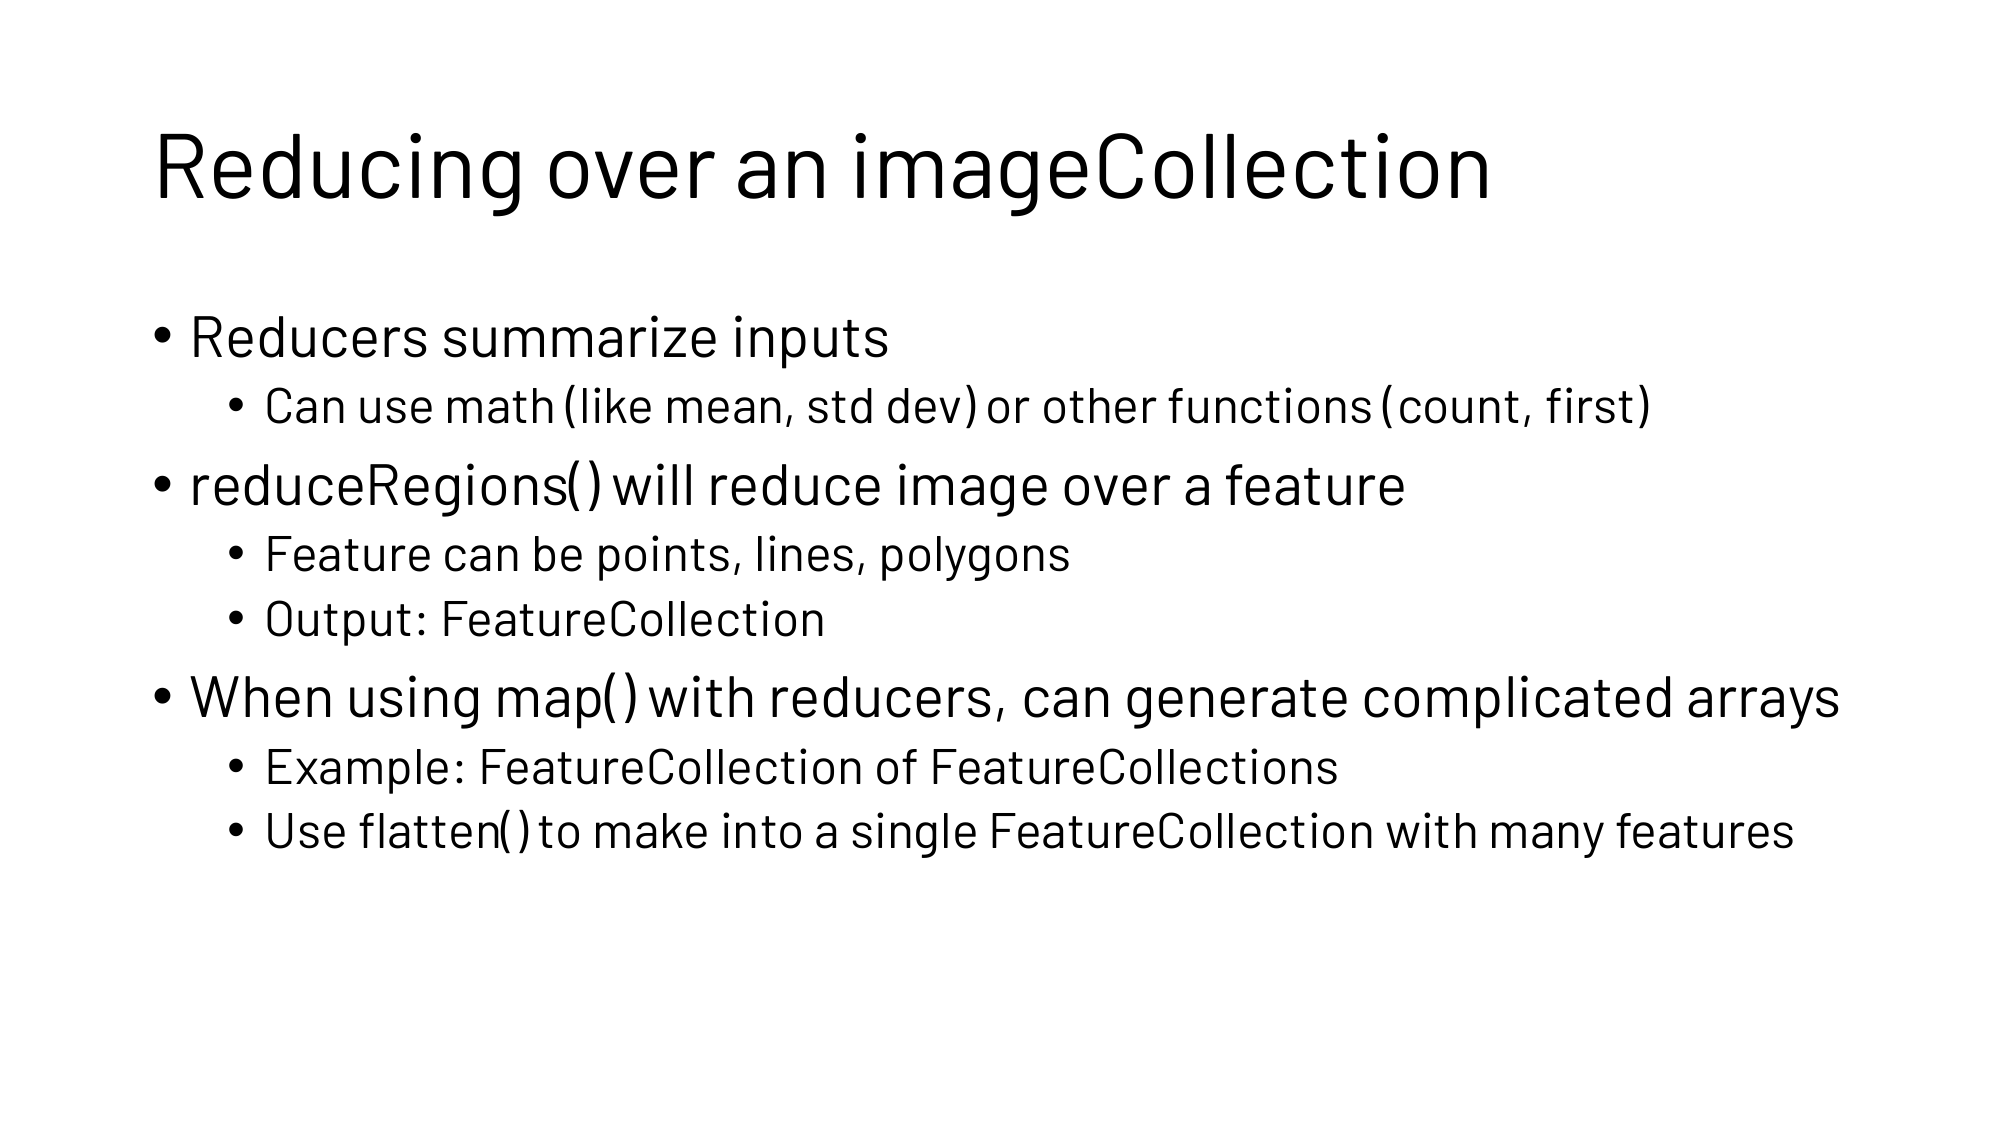

# Reducing over an imageCollection
Reducers summarize inputs
Can use math (like mean, std dev) or other functions (count, first)
reduceRegions() will reduce image over a feature
Feature can be points, lines, polygons
Output: FeatureCollection
When using map() with reducers, can generate complicated arrays
Example: FeatureCollection of FeatureCollections
Use flatten() to make into a single FeatureCollection with many features